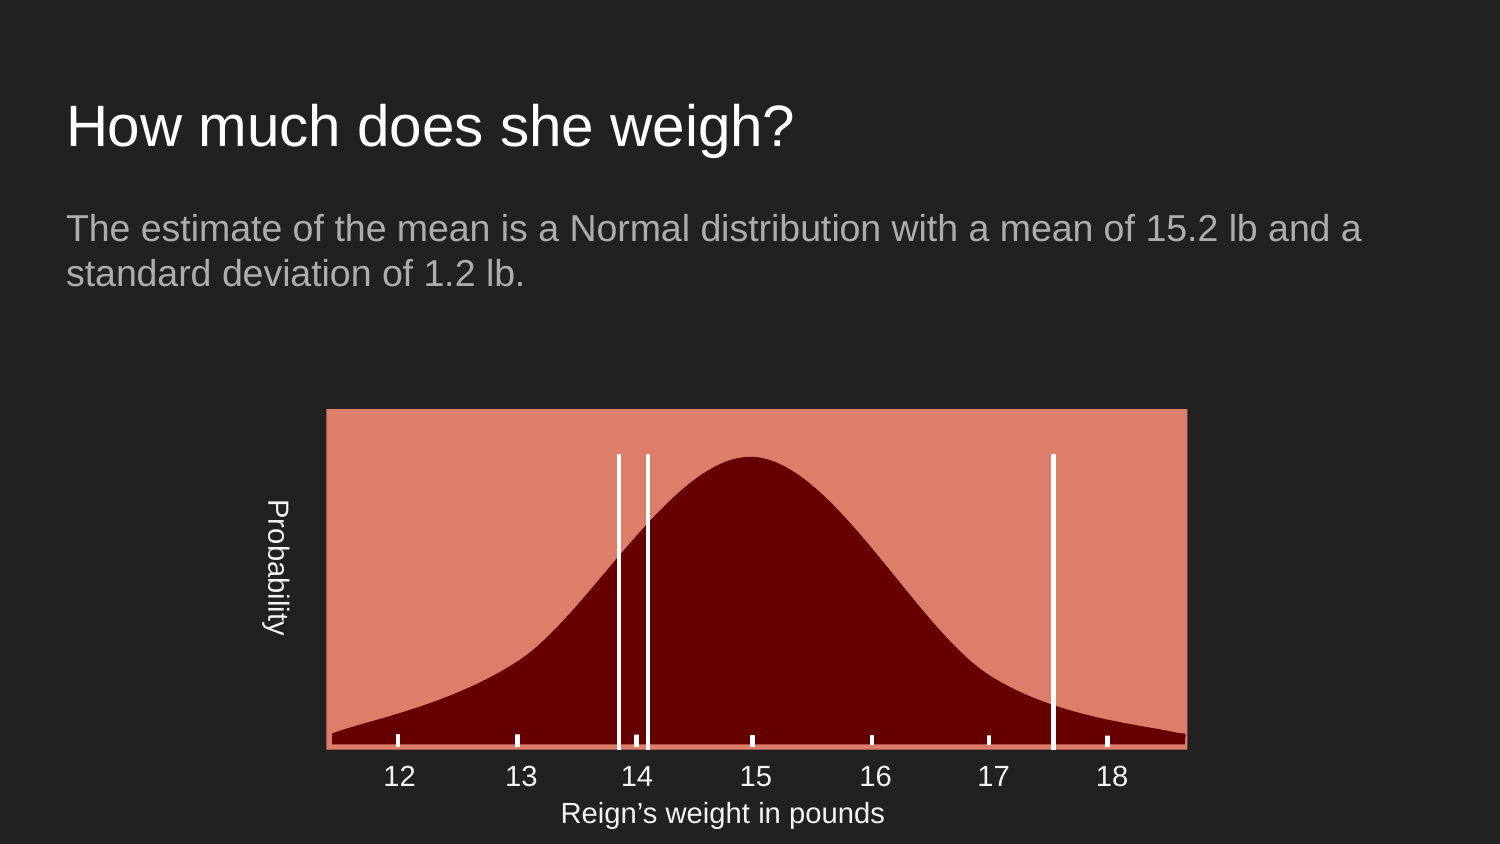

# How much does she weigh?
The estimate of the mean is a Normal distribution with a mean of 15.2 lb and a standard deviation of 1.2 lb.

Probability

12
13
14
16
18
15
17
Reign’s weight in pounds